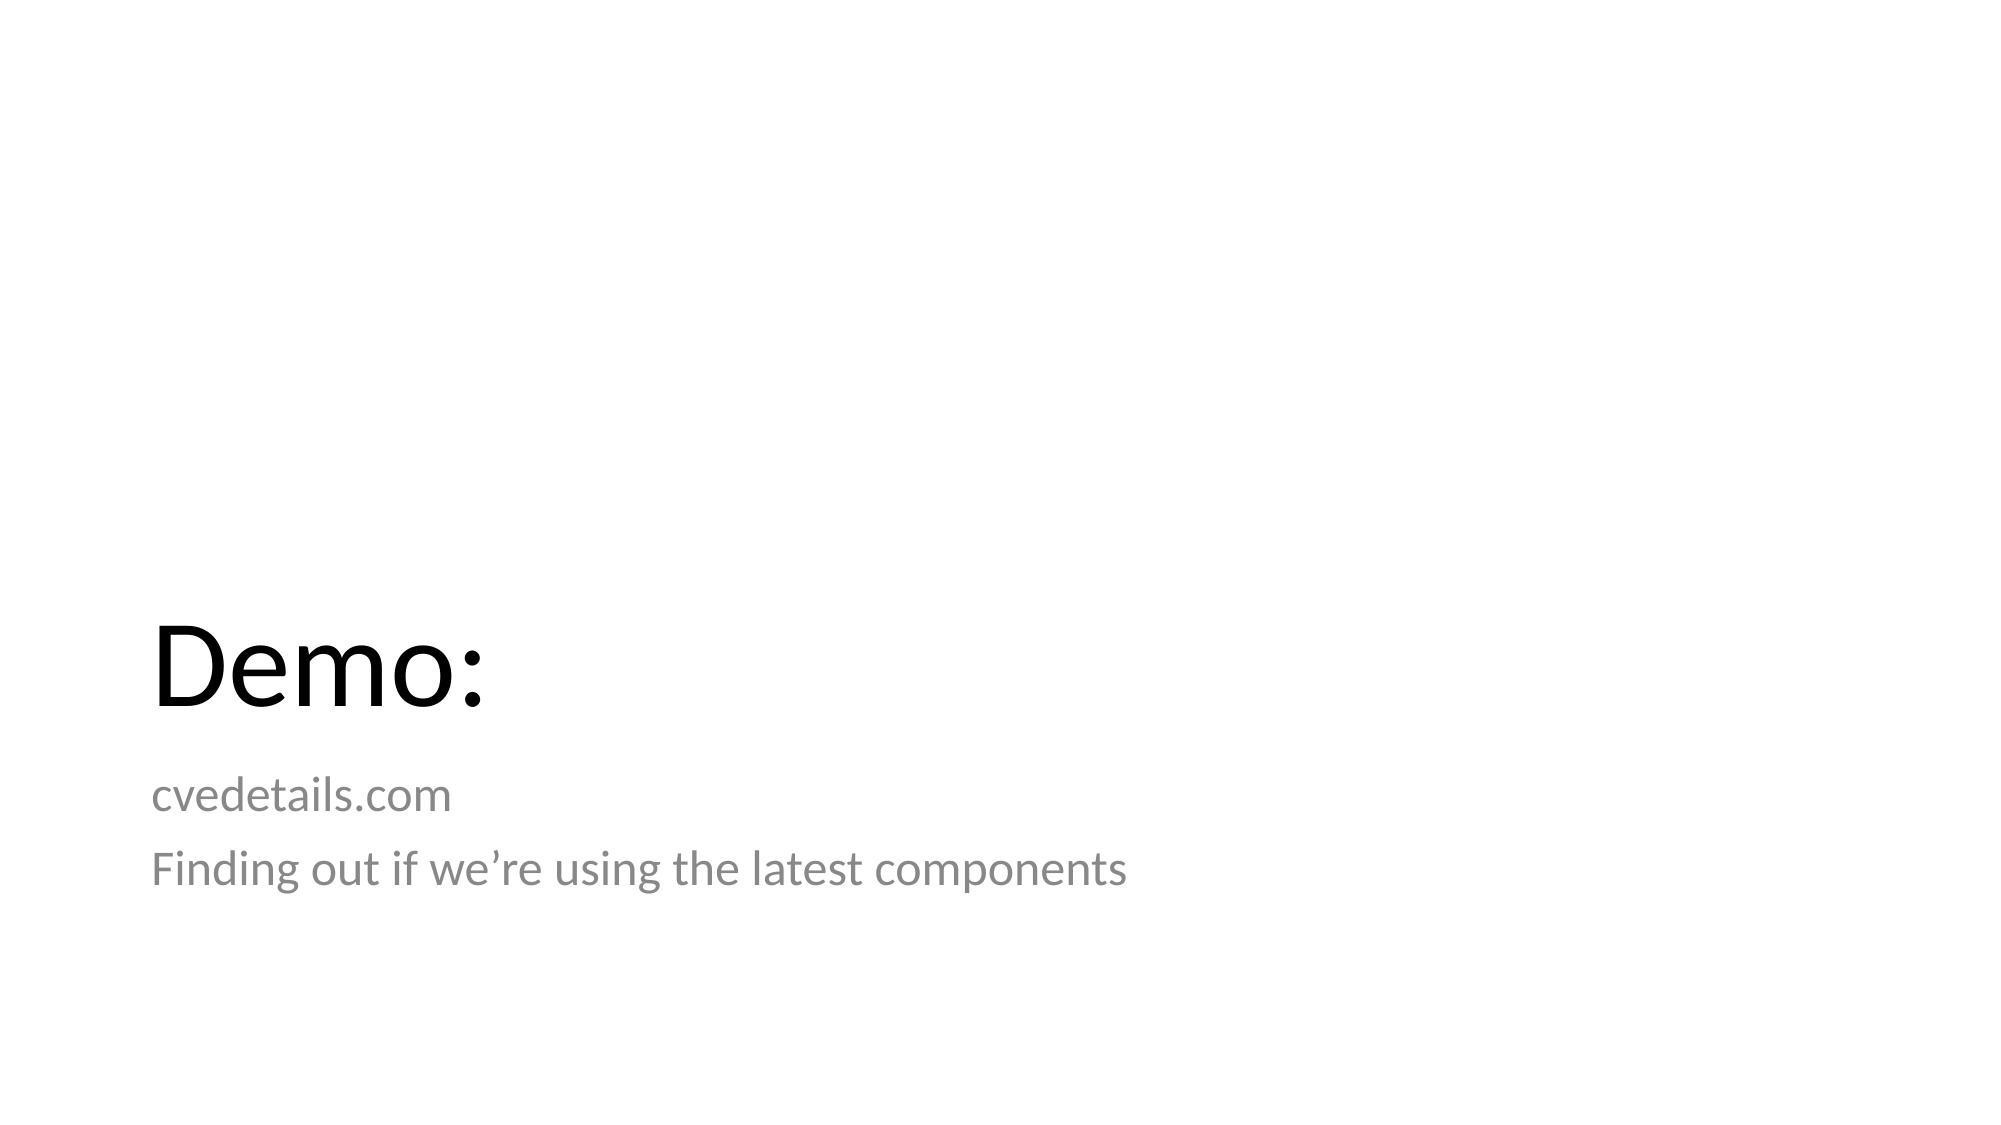

# Demo:
cvedetails.com
Finding out if we’re using the latest components